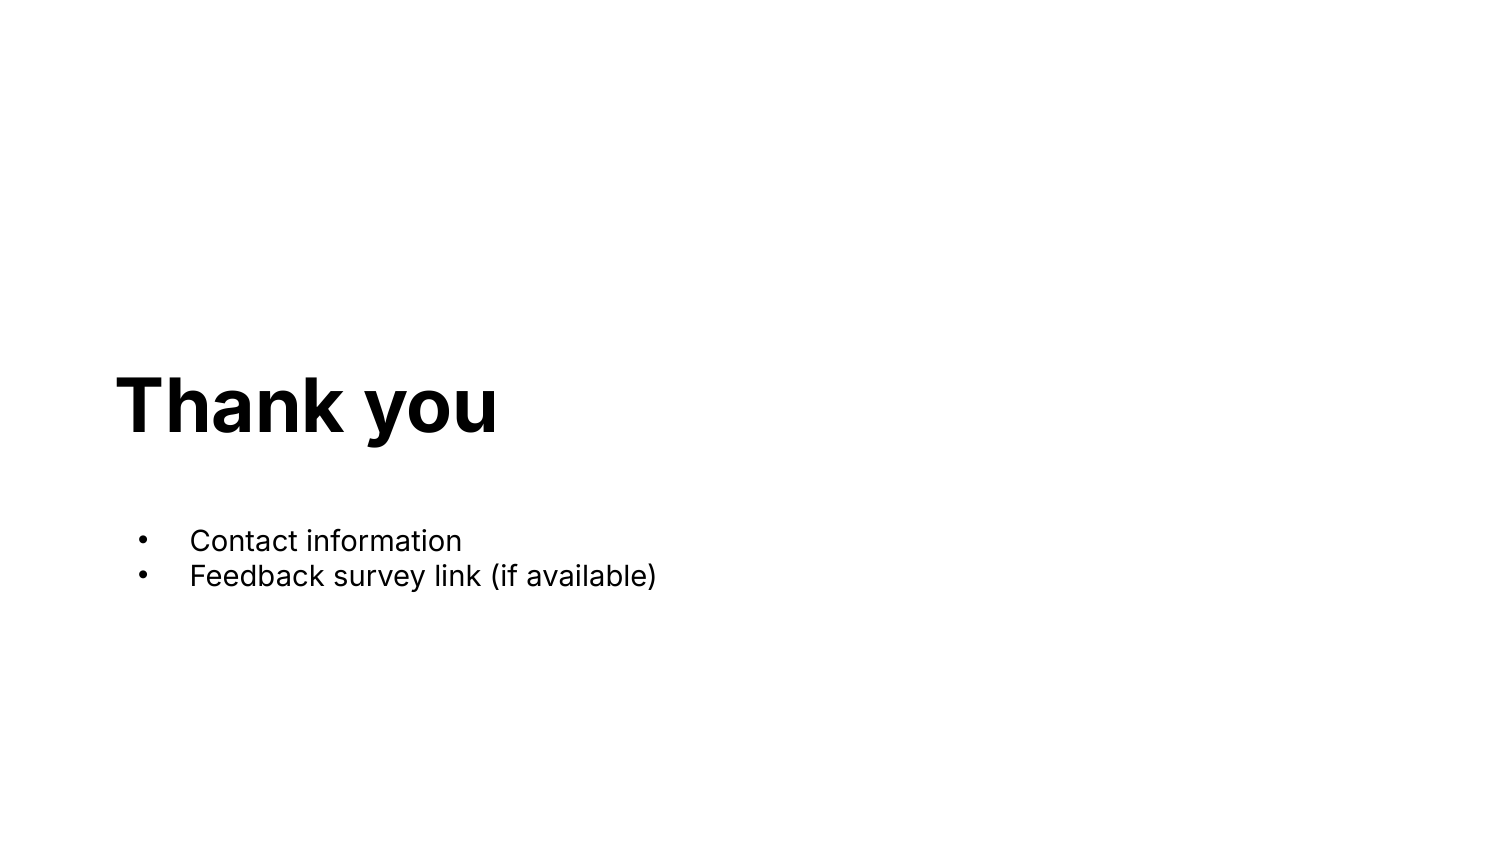

Thank you
Contact information
Feedback survey link (if available)

Contact information
Feedback survey link (if available)